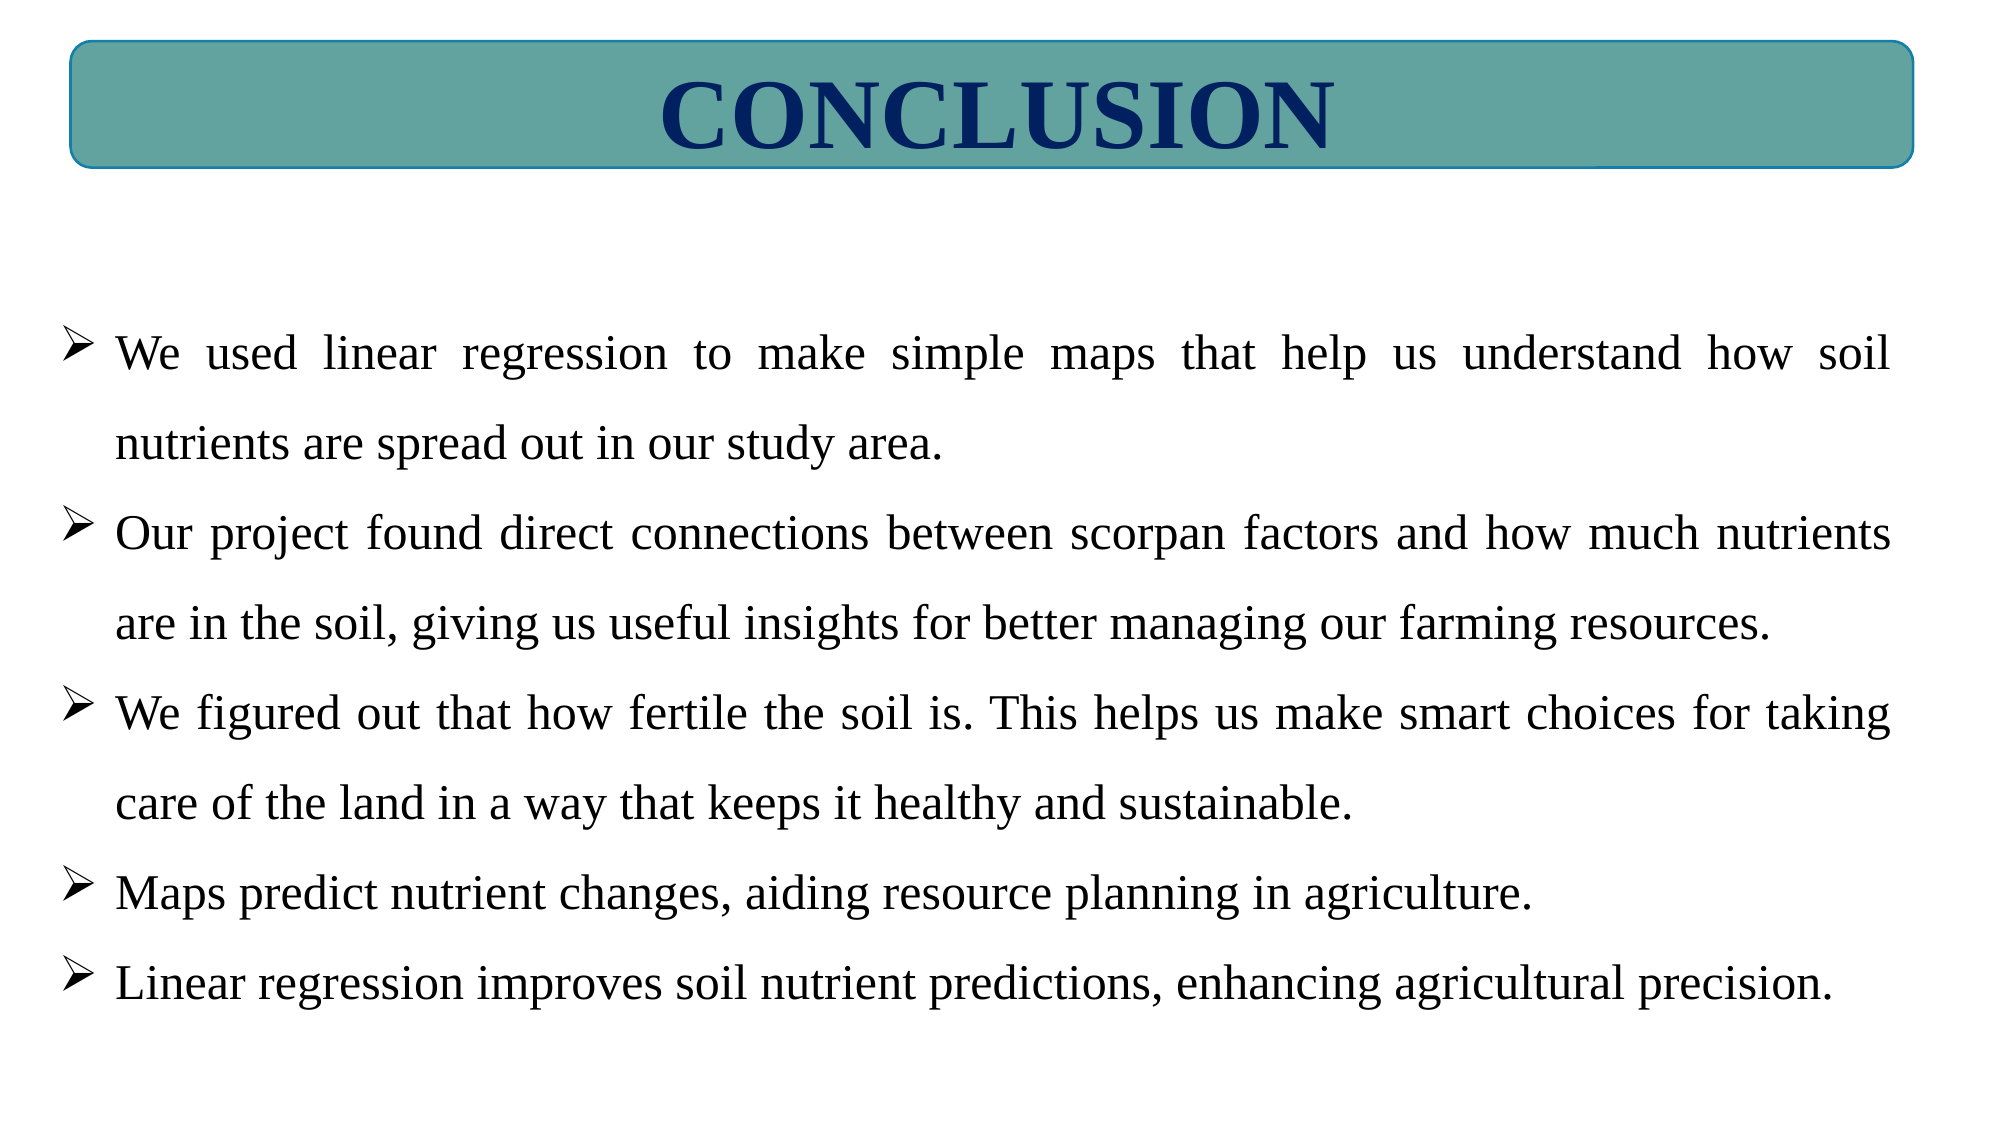

CONCLUSION
We used linear regression to make simple maps that help us understand how soil nutrients are spread out in our study area.
Our project found direct connections between scorpan factors and how much nutrients are in the soil, giving us useful insights for better managing our farming resources.
We figured out that how fertile the soil is. This helps us make smart choices for taking care of the land in a way that keeps it healthy and sustainable.
Maps predict nutrient changes, aiding resource planning in agriculture.
Linear regression improves soil nutrient predictions, enhancing agricultural precision.